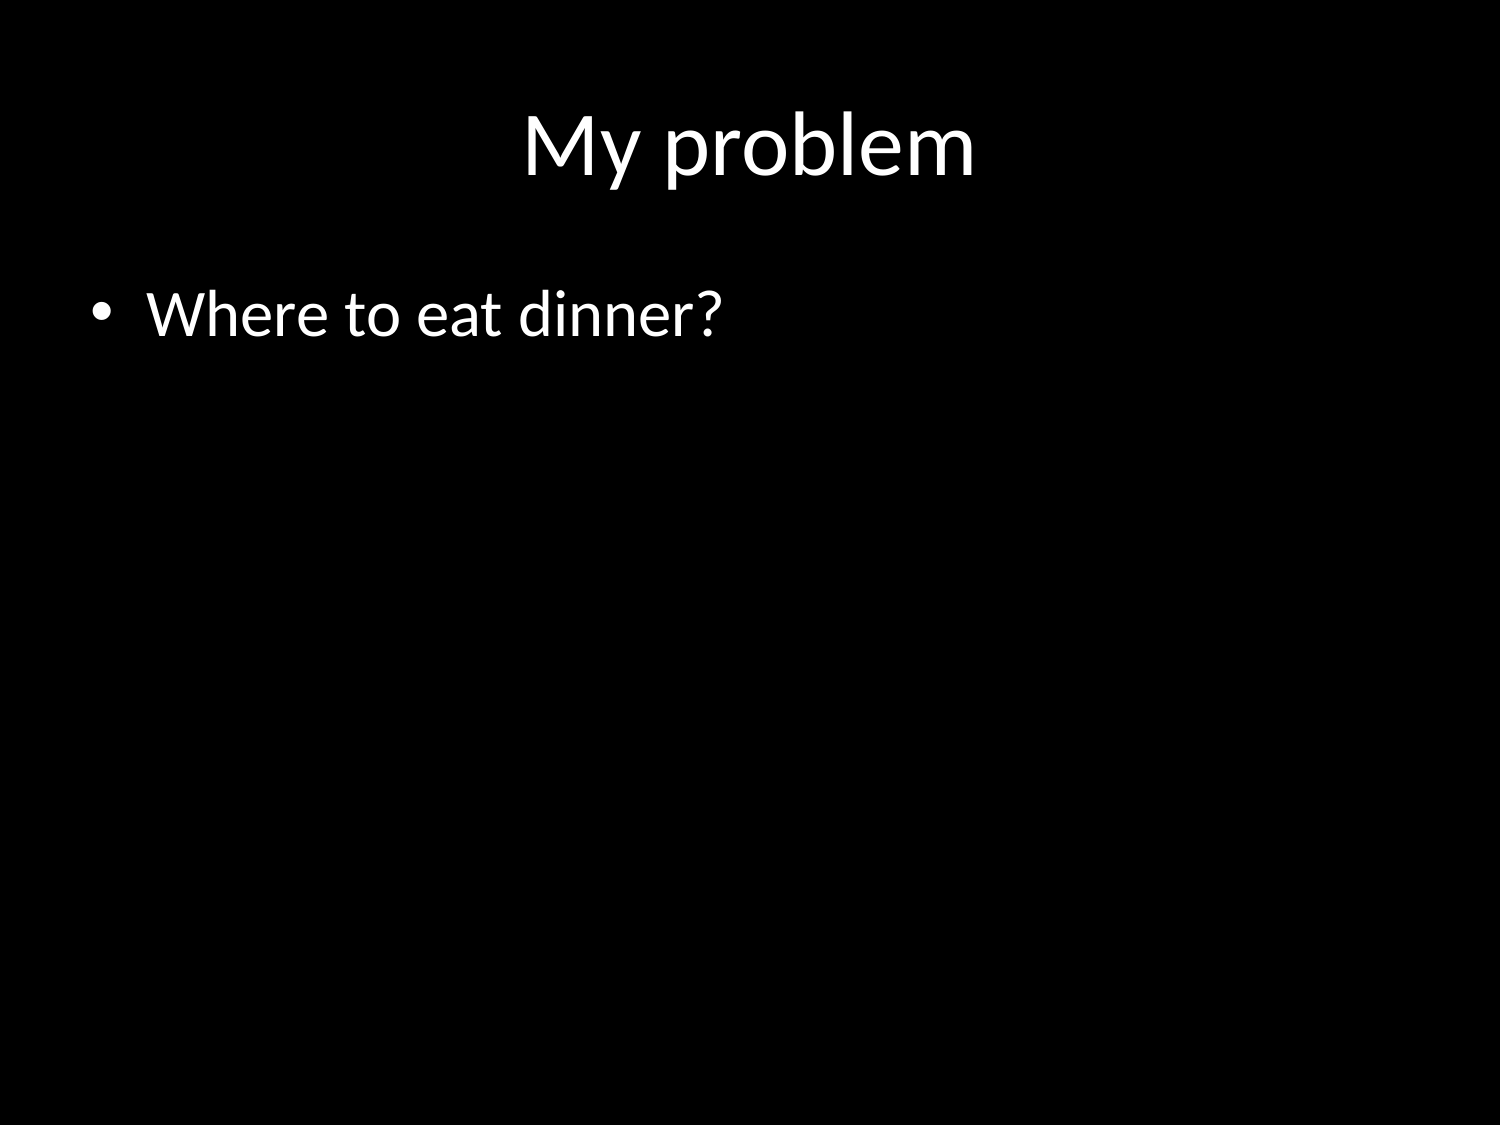

# My problem
Where to eat dinner?